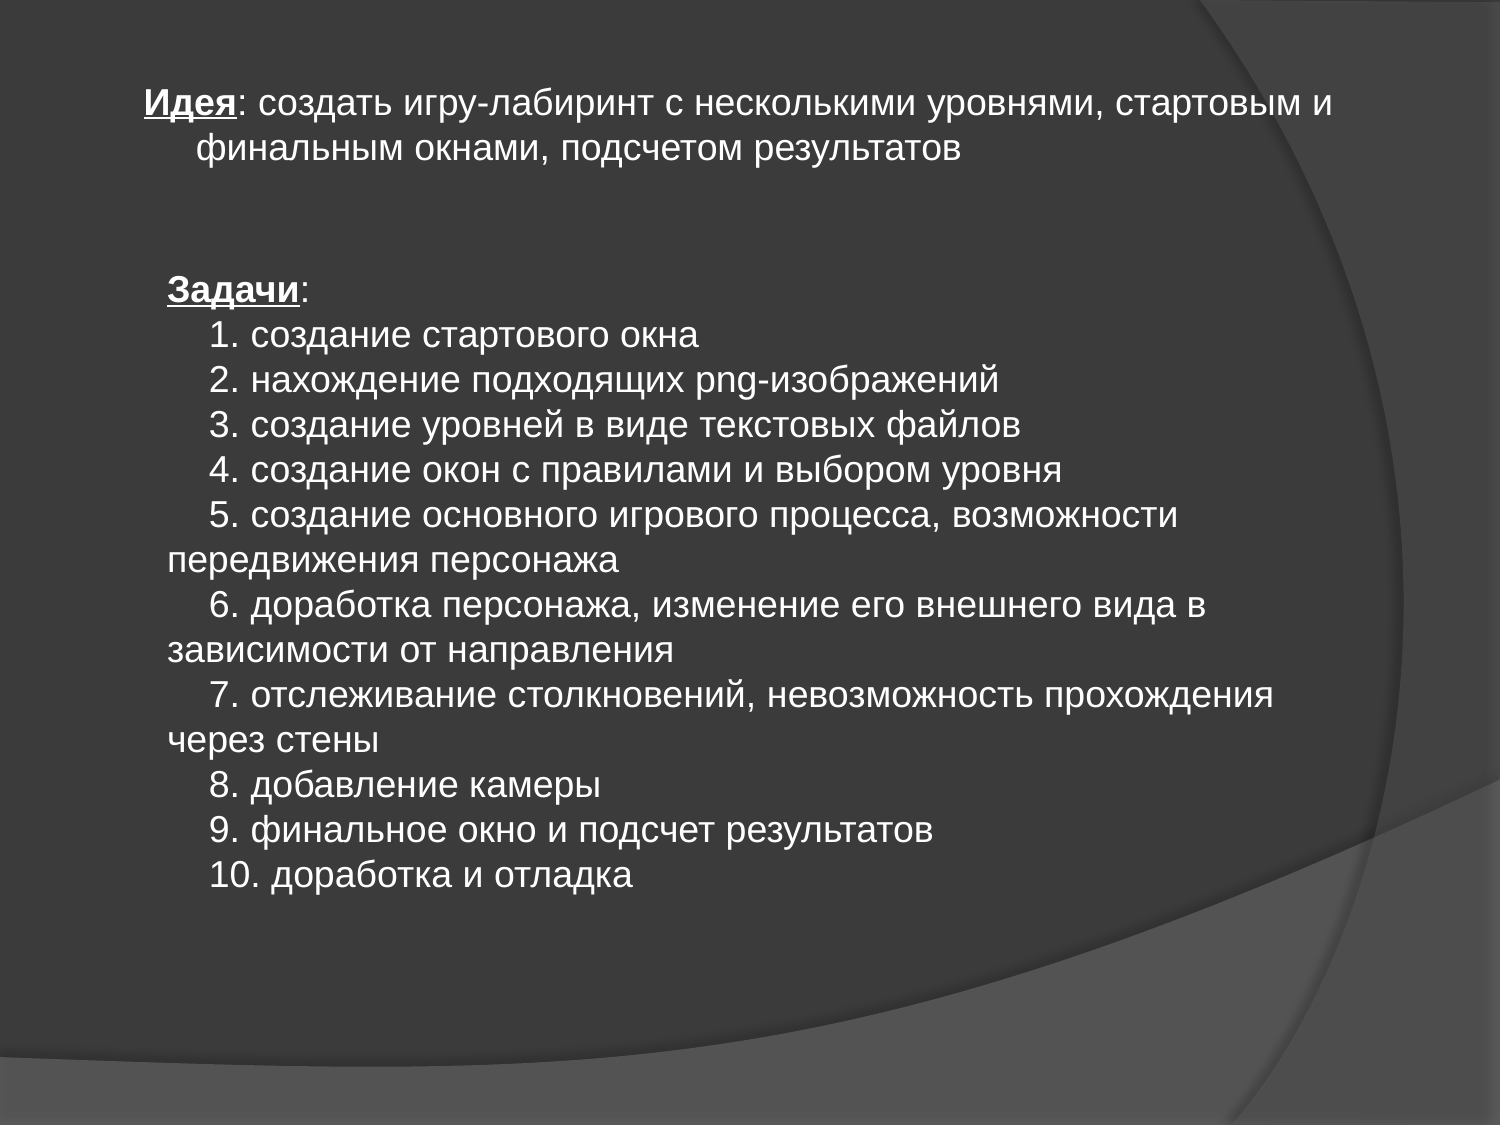

Идея: создать игру-лабиринт с несколькими уровнями, стартовым и      финальным окнами, подсчетом результатов
Задачи:
    1. создание стартового окна
    2. нахождение подходящих png-изображений
    3. создание уровней в виде текстовых файлов
    4. создание окон с правилами и выбором уровня
    5. создание основного игрового процесса, возможности передвижения персонажа
    6. доработка персонажа, изменение его внешнего вида в зависимости от направления
    7. отслеживание столкновений, невозможность прохождения через стены
    8. добавление камеры
    9. финальное окно и подсчет результатов
    10. доработка и отладка